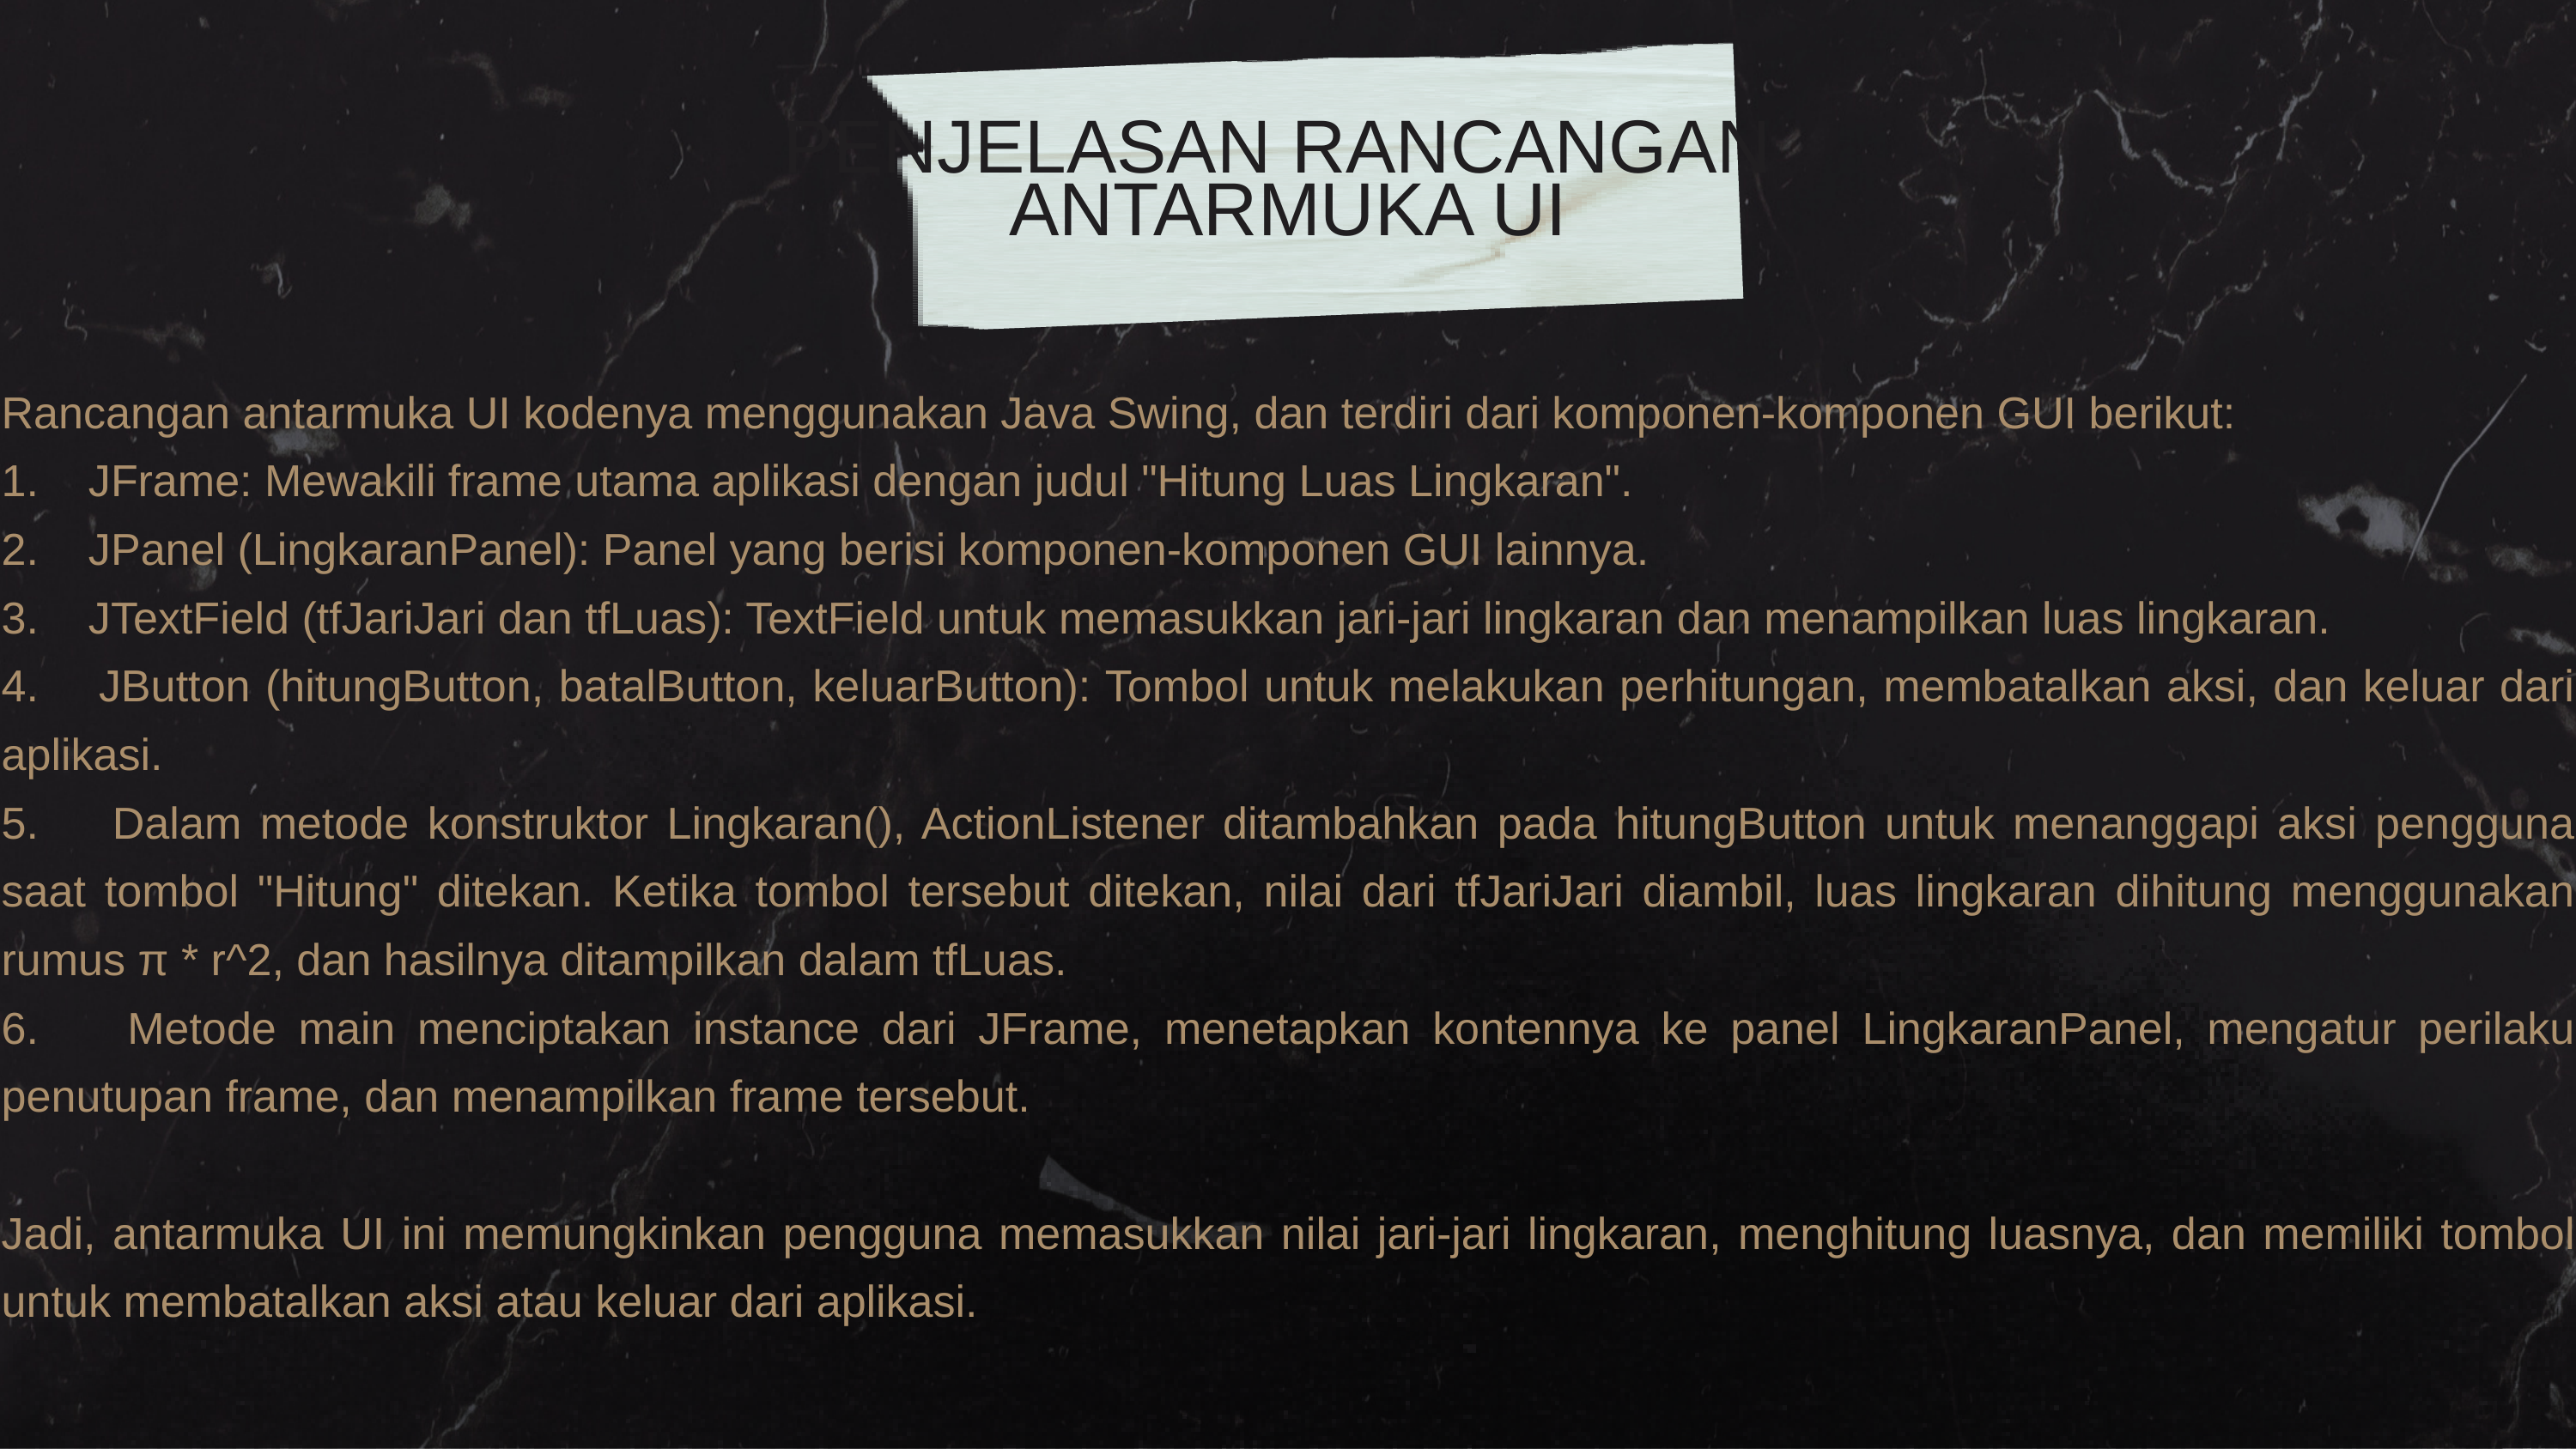

PENJELASAN RANCANGAN
ANTARMUKA UI
Rancangan antarmuka UI kodenya menggunakan Java Swing, dan terdiri dari komponen-komponen GUI berikut:
1.    JFrame: Mewakili frame utama aplikasi dengan judul "Hitung Luas Lingkaran".
2.    JPanel (LingkaranPanel): Panel yang berisi komponen-komponen GUI lainnya.
3.    JTextField (tfJariJari dan tfLuas): TextField untuk memasukkan jari-jari lingkaran dan menampilkan luas lingkaran.
4.    JButton (hitungButton, batalButton, keluarButton): Tombol untuk melakukan perhitungan, membatalkan aksi, dan keluar dari aplikasi.
5.    Dalam metode konstruktor Lingkaran(), ActionListener ditambahkan pada hitungButton untuk menanggapi aksi pengguna saat tombol "Hitung" ditekan. Ketika tombol tersebut ditekan, nilai dari tfJariJari diambil, luas lingkaran dihitung menggunakan rumus π * r^2, dan hasilnya ditampilkan dalam tfLuas.
6.    Metode main menciptakan instance dari JFrame, menetapkan kontennya ke panel LingkaranPanel, mengatur perilaku penutupan frame, dan menampilkan frame tersebut.

Jadi, antarmuka UI ini memungkinkan pengguna memasukkan nilai jari-jari lingkaran, menghitung luasnya, dan memiliki tombol untuk membatalkan aksi atau keluar dari aplikasi.